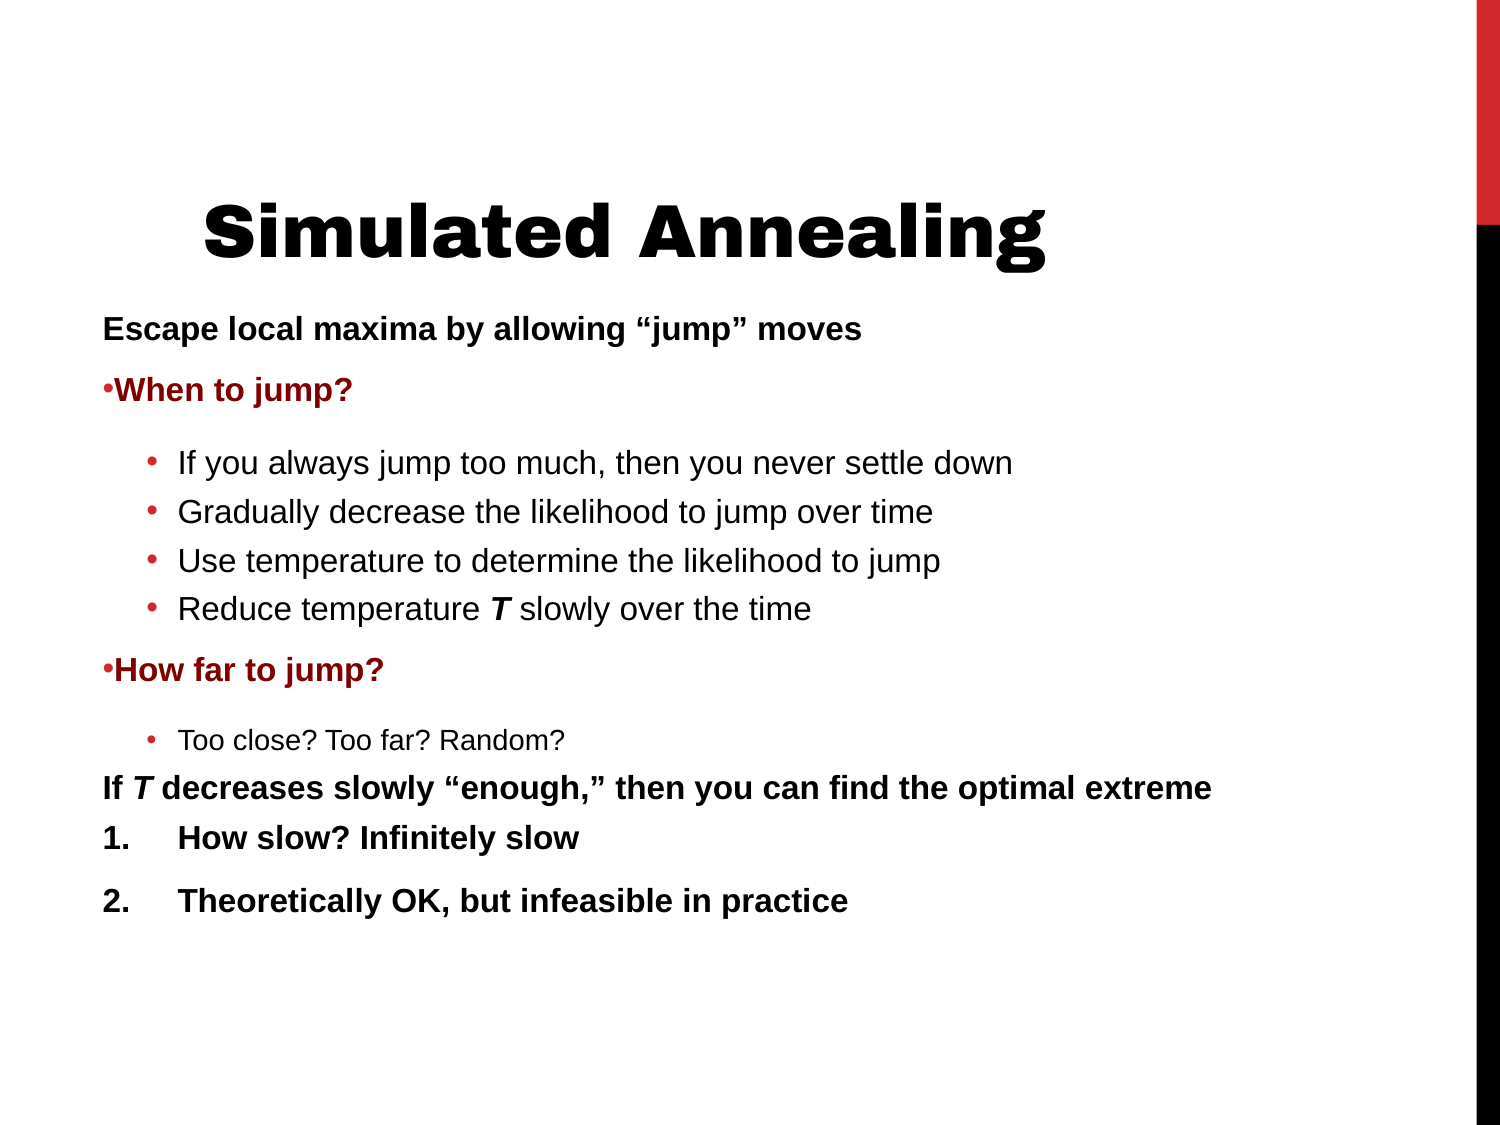

# Simulated Annealing
Escape local maxima by allowing “jump” moves
When to jump?
If you always jump too much, then you never settle down
Gradually decrease the likelihood to jump over time
Use temperature to determine the likelihood to jump
Reduce temperature T slowly over the time
How far to jump?
Too close? Too far? Random?
If T decreases slowly “enough,” then you can find the optimal extreme
How slow? Infinitely slow
Theoretically OK, but infeasible in practice